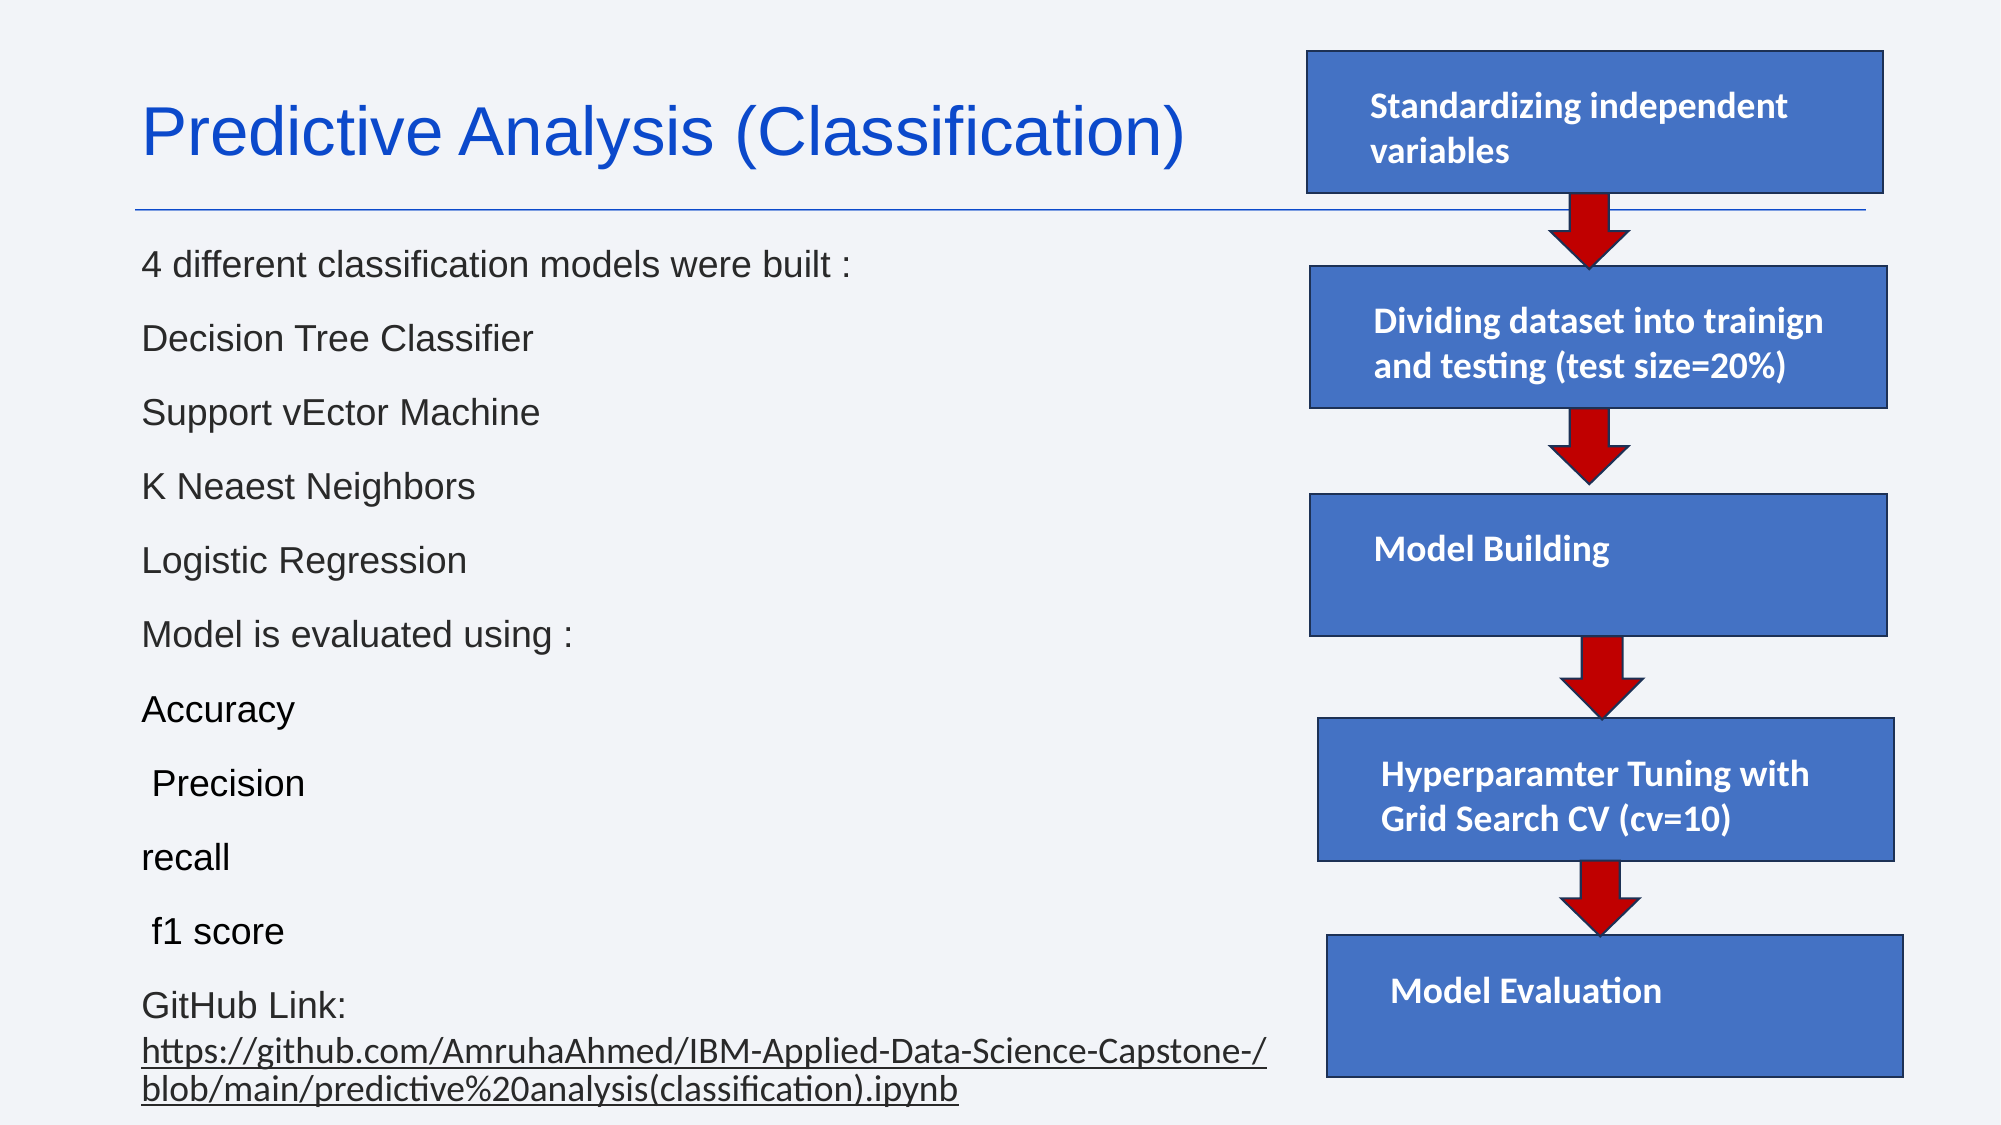

Standardizing independent variables
Predictive Analysis (Classification)

4 different classification models were built :
Decision Tree Classifier
Support vEctor Machine
K Neaest Neighbors
Logistic Regression
Model is evaluated using :
Accuracy
 Precision
recall
 f1 score
GitHub Link:https://github.com/AmruhaAhmed/IBM-Applied-Data-Science-Capstone-/blob/main/predictive%20analysis(classification).ipynb

Dividing dataset into trainign and testing (test size=20%)

Model Building

Hyperparamter Tuning with Grid Search CV (cv=10)

Model Evaluation
16